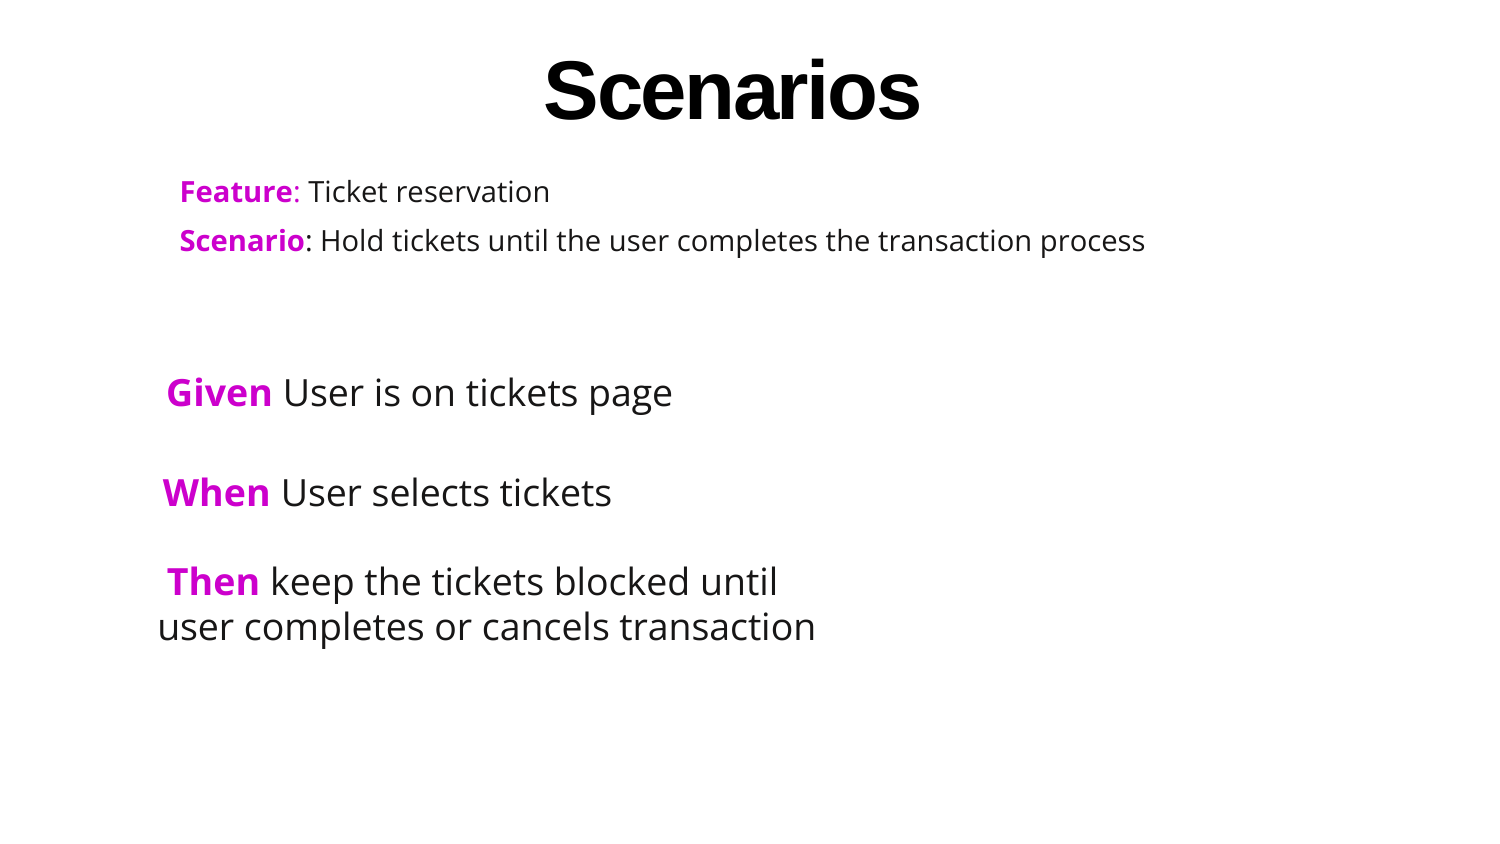

Scenarios
Feature: Ticket reservation
Scenario: Hold tickets until the user completes the transaction process
 Given User is on tickets page
When User selects tickets
 Then keep the tickets blocked until user completes or cancels transaction